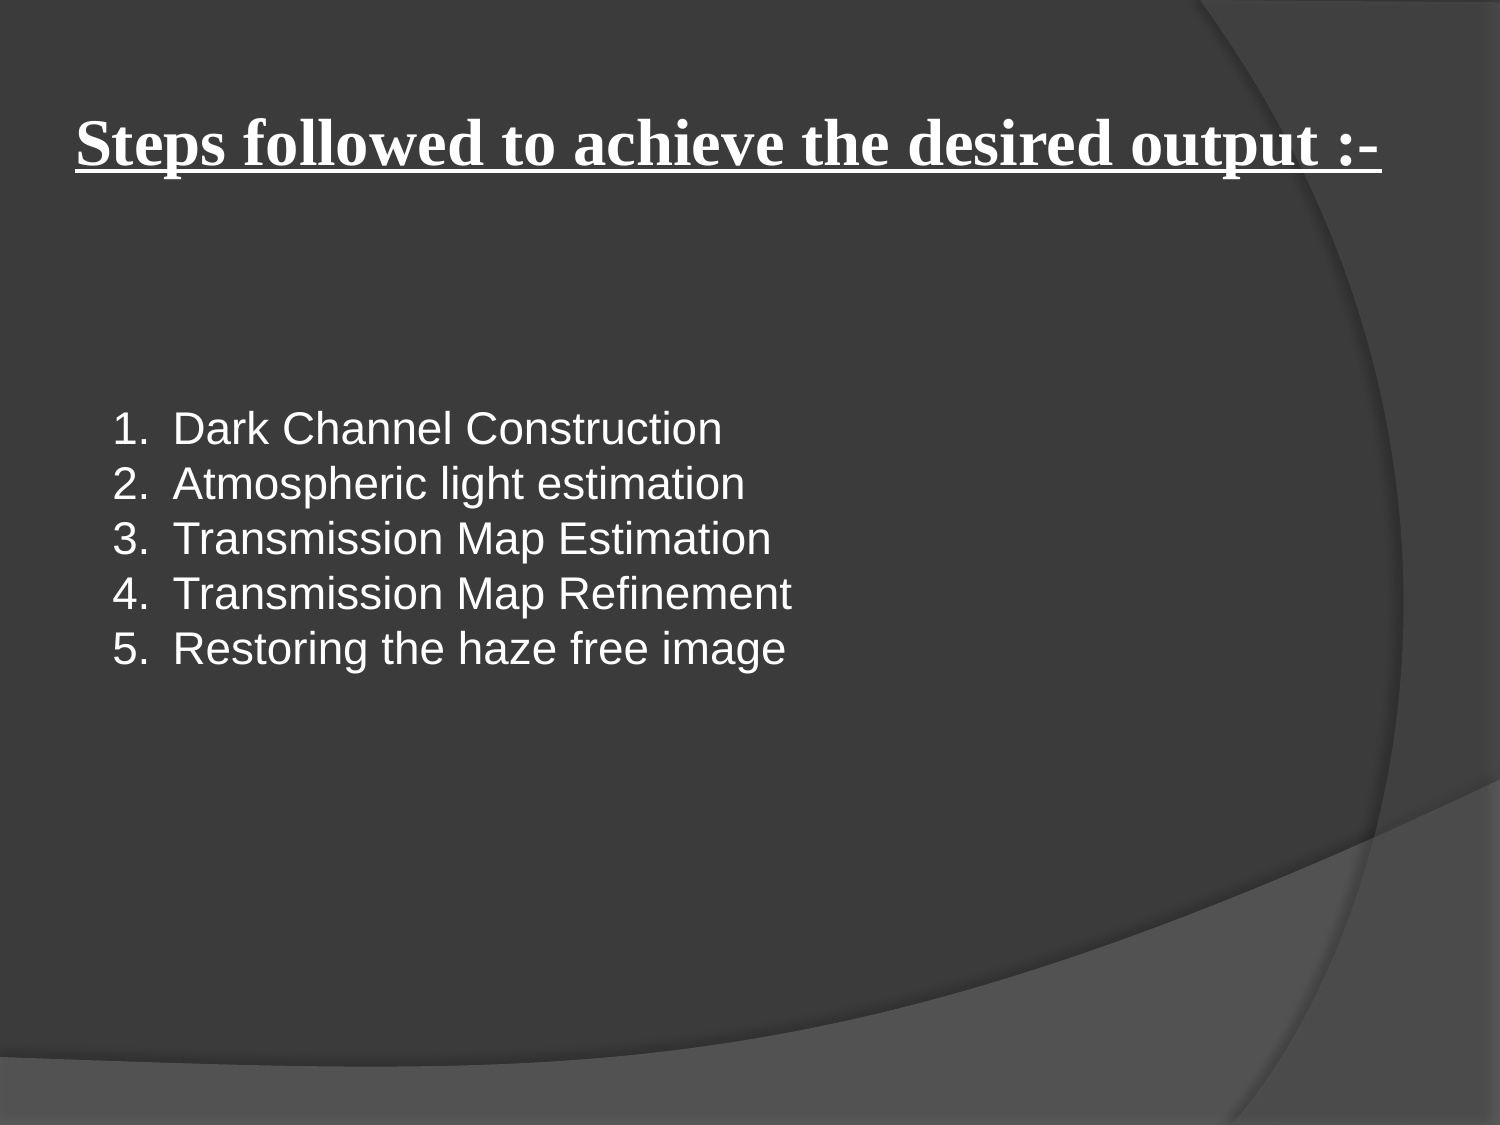

# Steps followed to achieve the desired output :-
Dark Channel Construction
Atmospheric light estimation
Transmission Map Estimation
Transmission Map Refinement
Restoring the haze free image